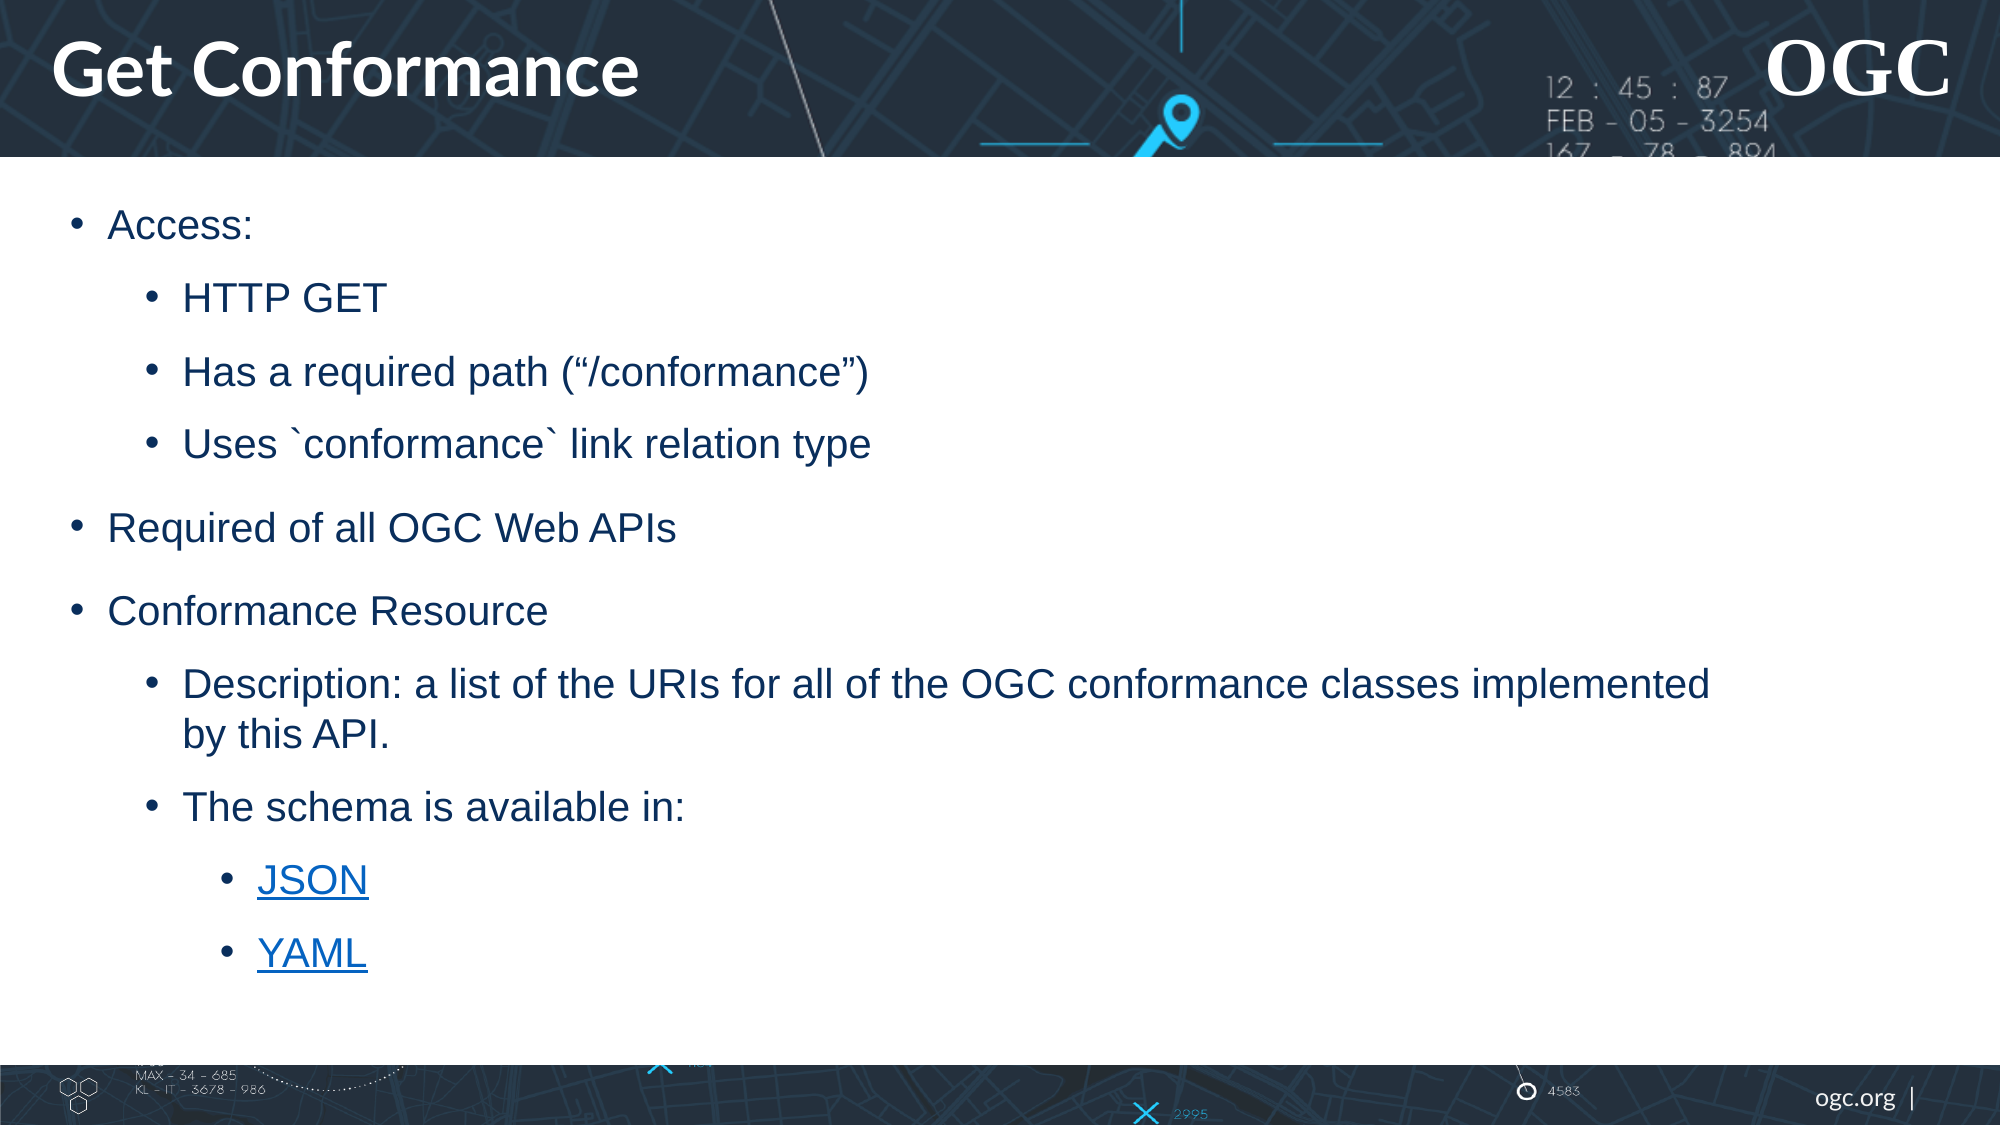

# Get Conformance
Access:
HTTP GET
Has a required path (“/conformance”)
Uses `conformance` link relation type
Required of all OGC Web APIs
Conformance Resource
Description: a list of the URIs for all of the OGC conformance classes implemented by this API.
The schema is available in:
JSON
YAML